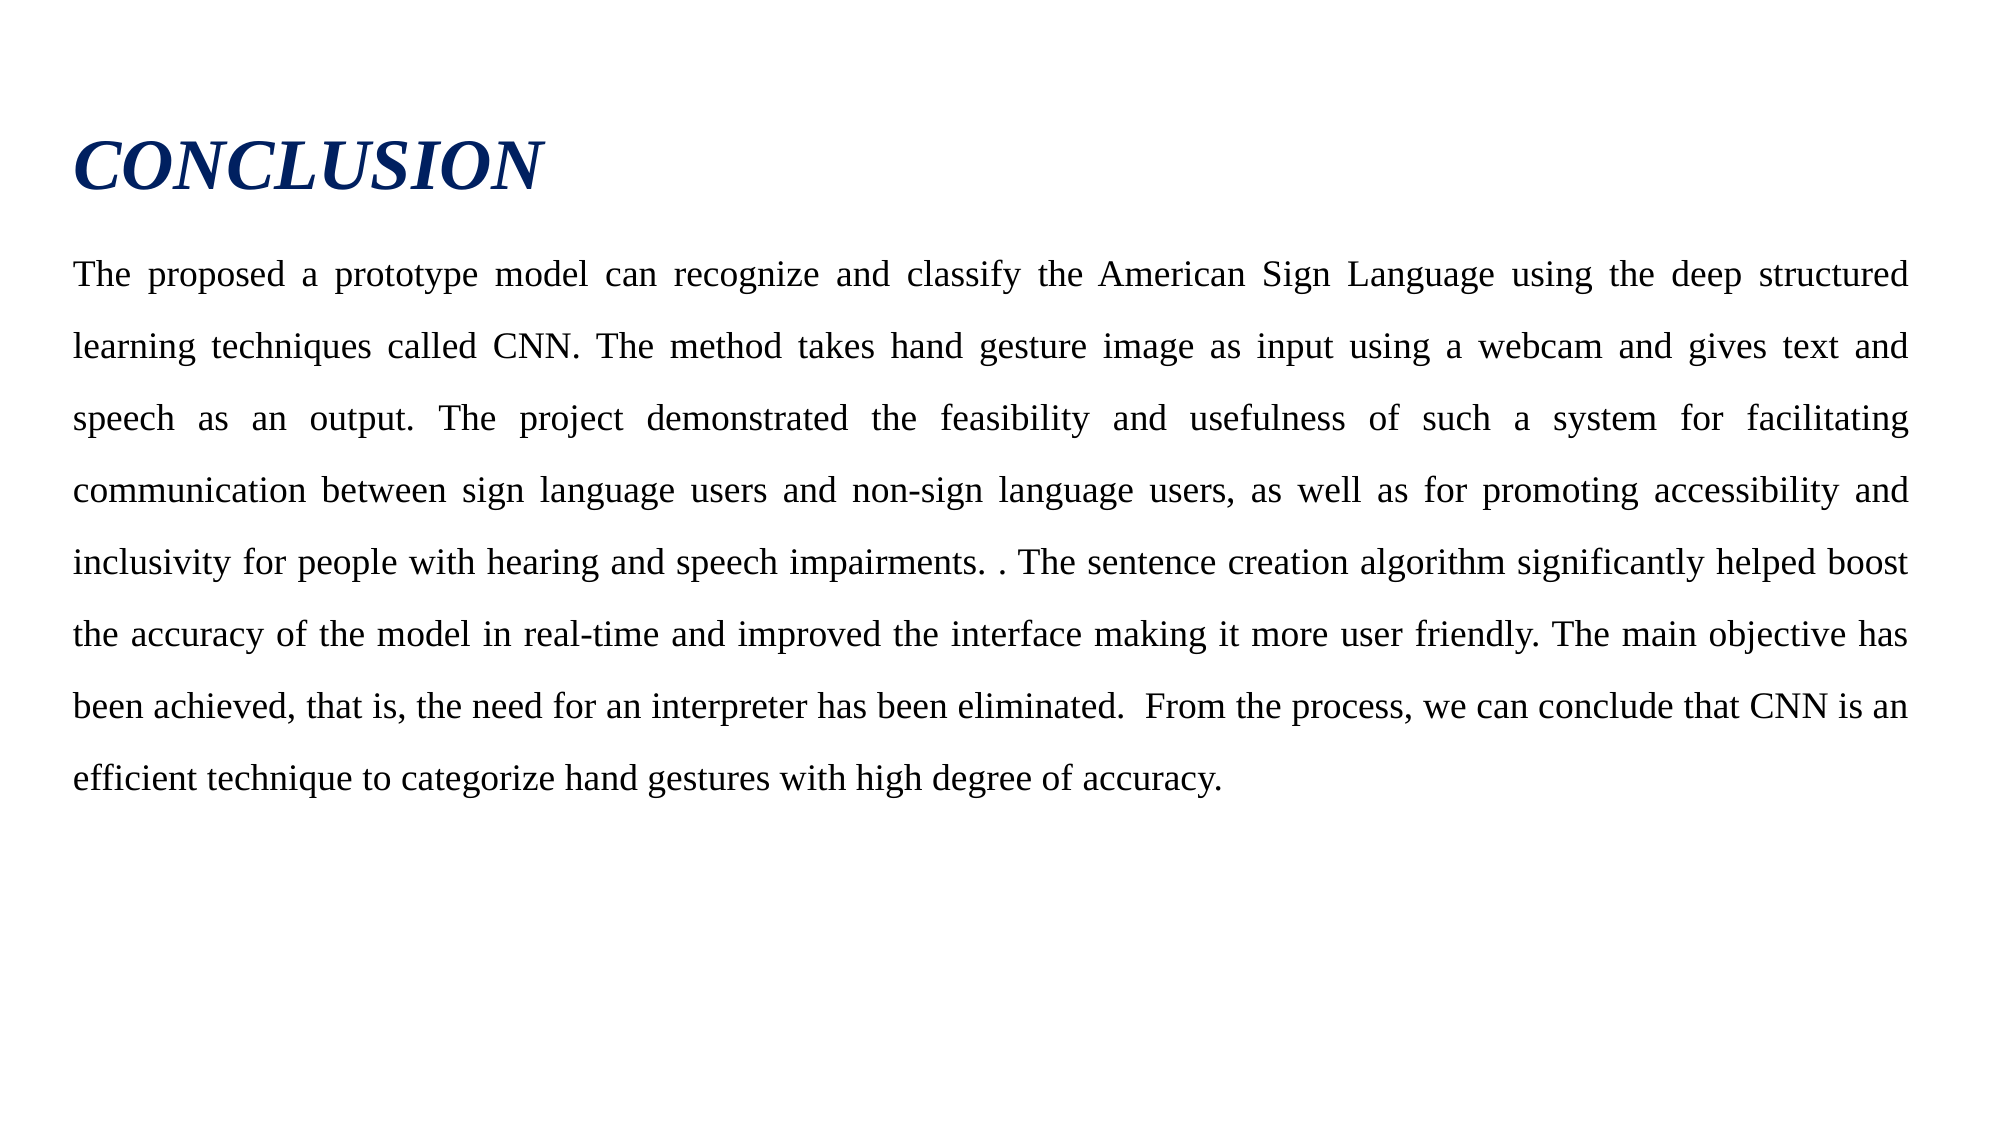

# CONCLUSION
The proposed a prototype model can recognize and classify the American Sign Language using the deep structured learning techniques called CNN. The method takes hand gesture image as input using a webcam and gives text and speech as an output. The project demonstrated the feasibility and usefulness of such a system for facilitating communication between sign language users and non-sign language users, as well as for promoting accessibility and inclusivity for people with hearing and speech impairments. . The sentence creation algorithm significantly helped boost the accuracy of the model in real-time and improved the interface making it more user friendly. The main objective has been achieved, that is, the need for an interpreter has been eliminated.  From the process, we can conclude that CNN is an efficient technique to categorize hand gestures with high degree of accuracy.

2/2/20XX
PRESENTATION TITLE
28